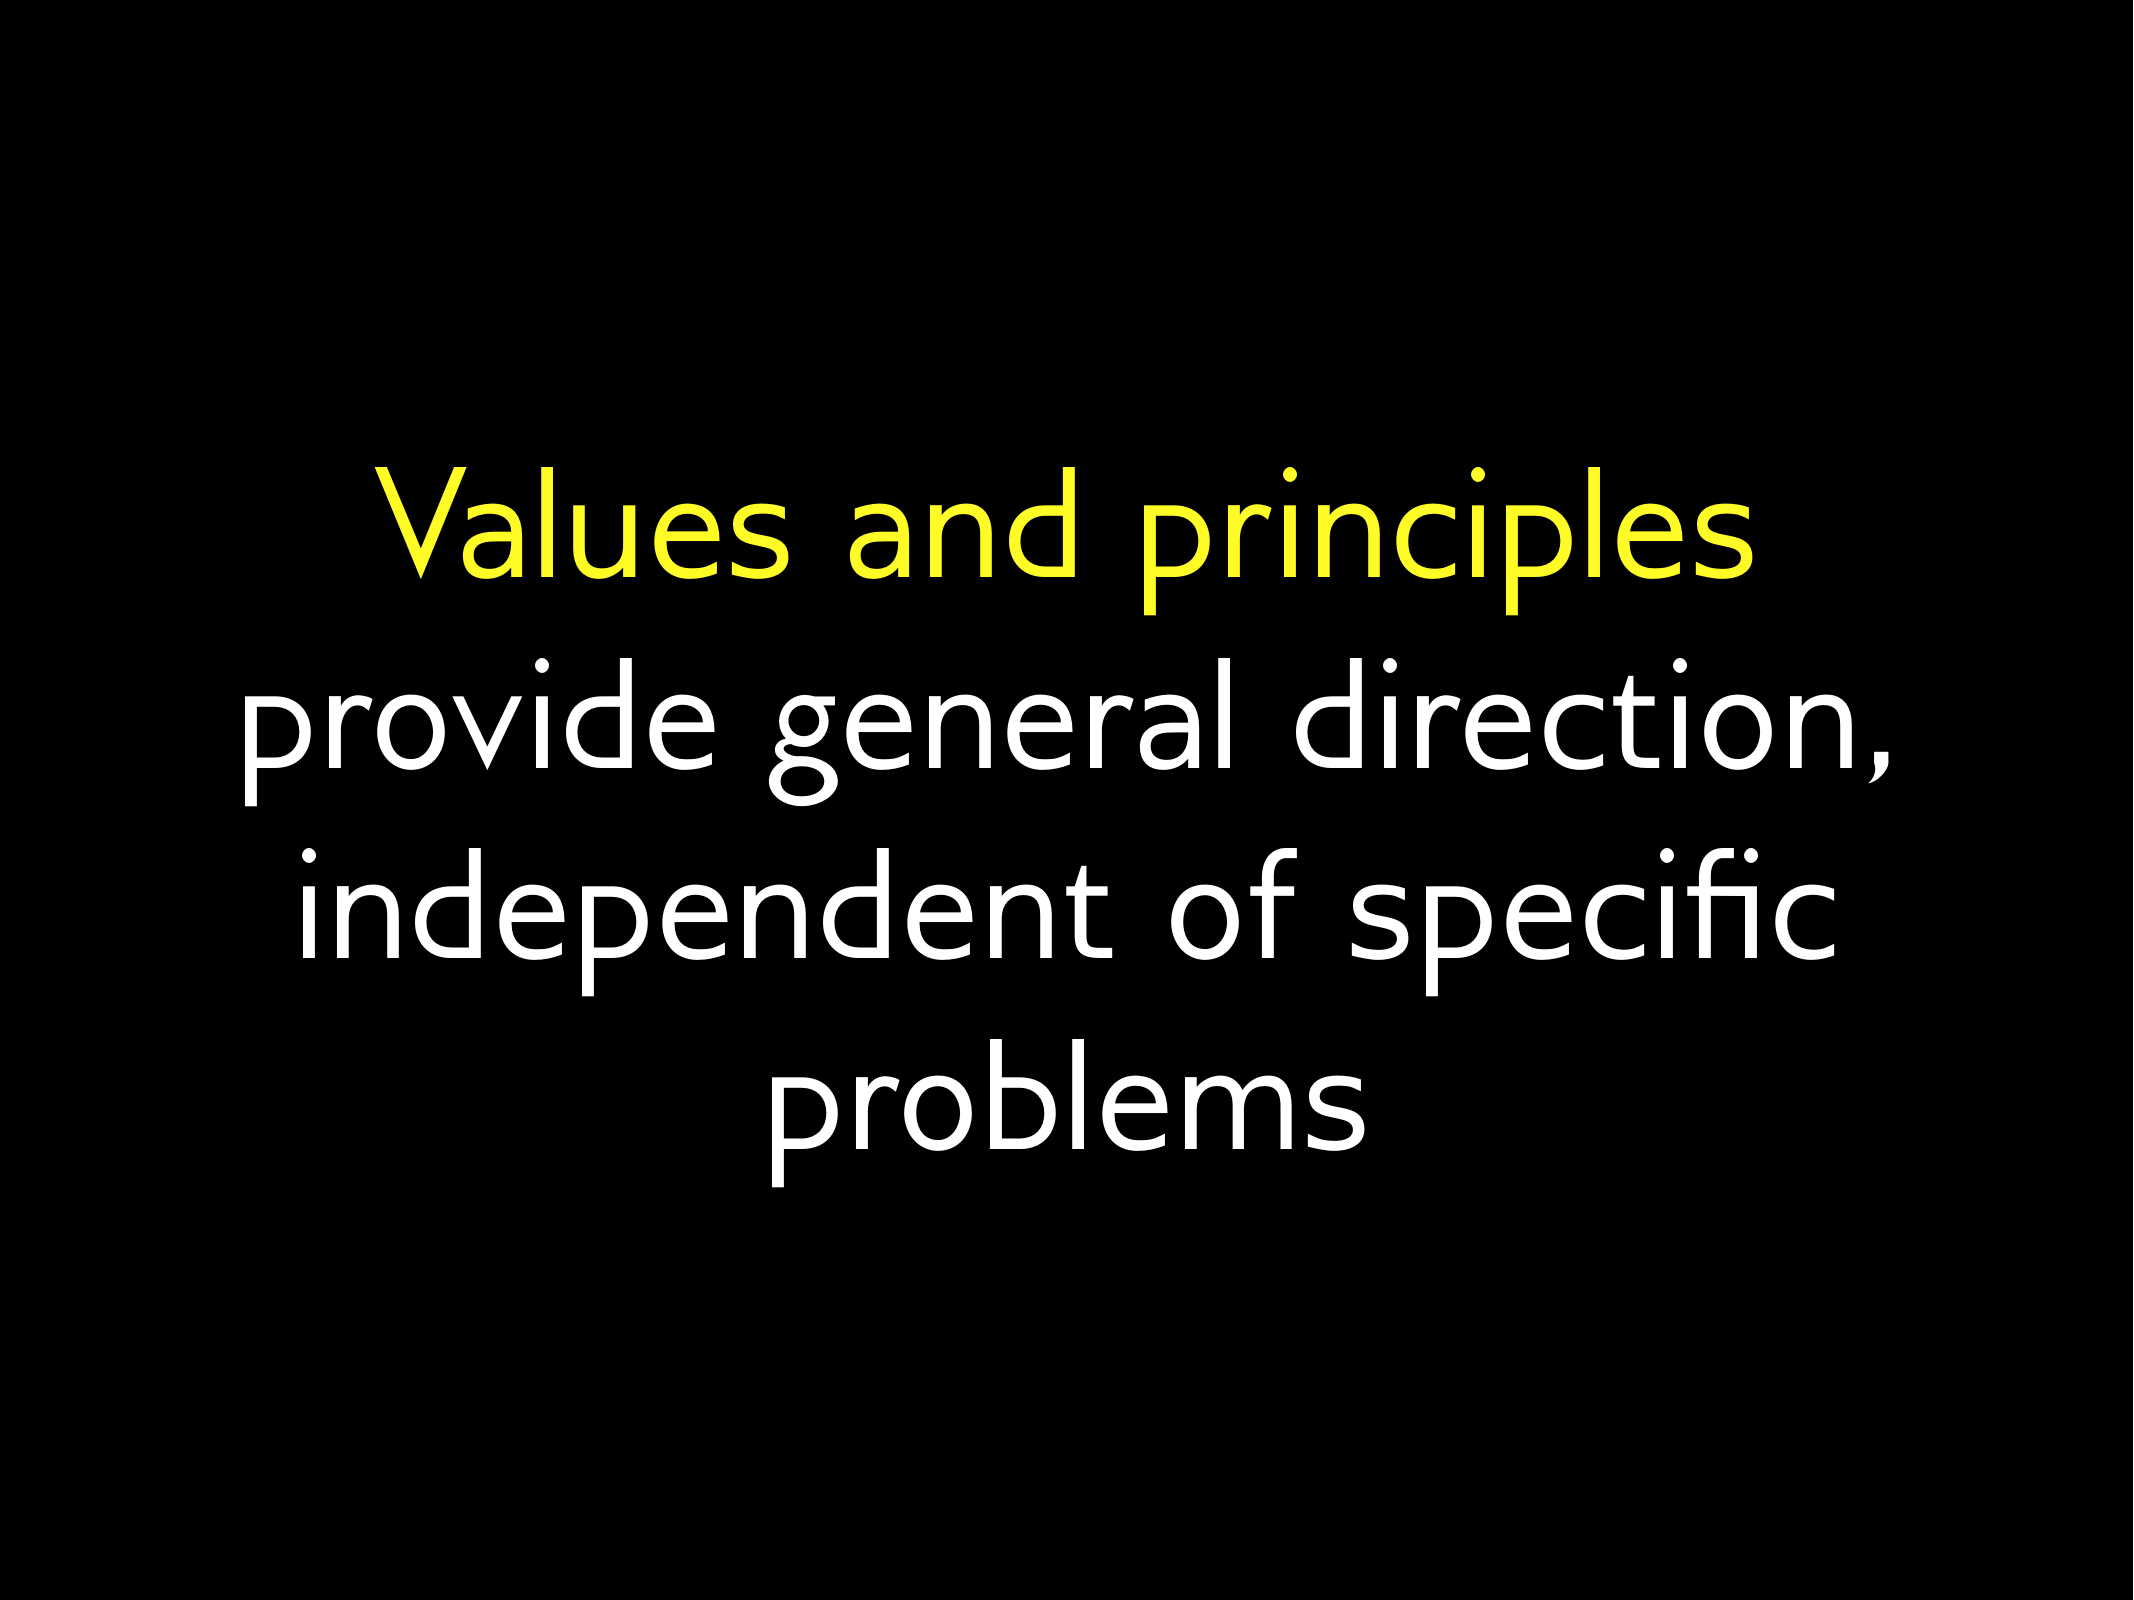

# Values and principles provide general direction, independent of specific problems